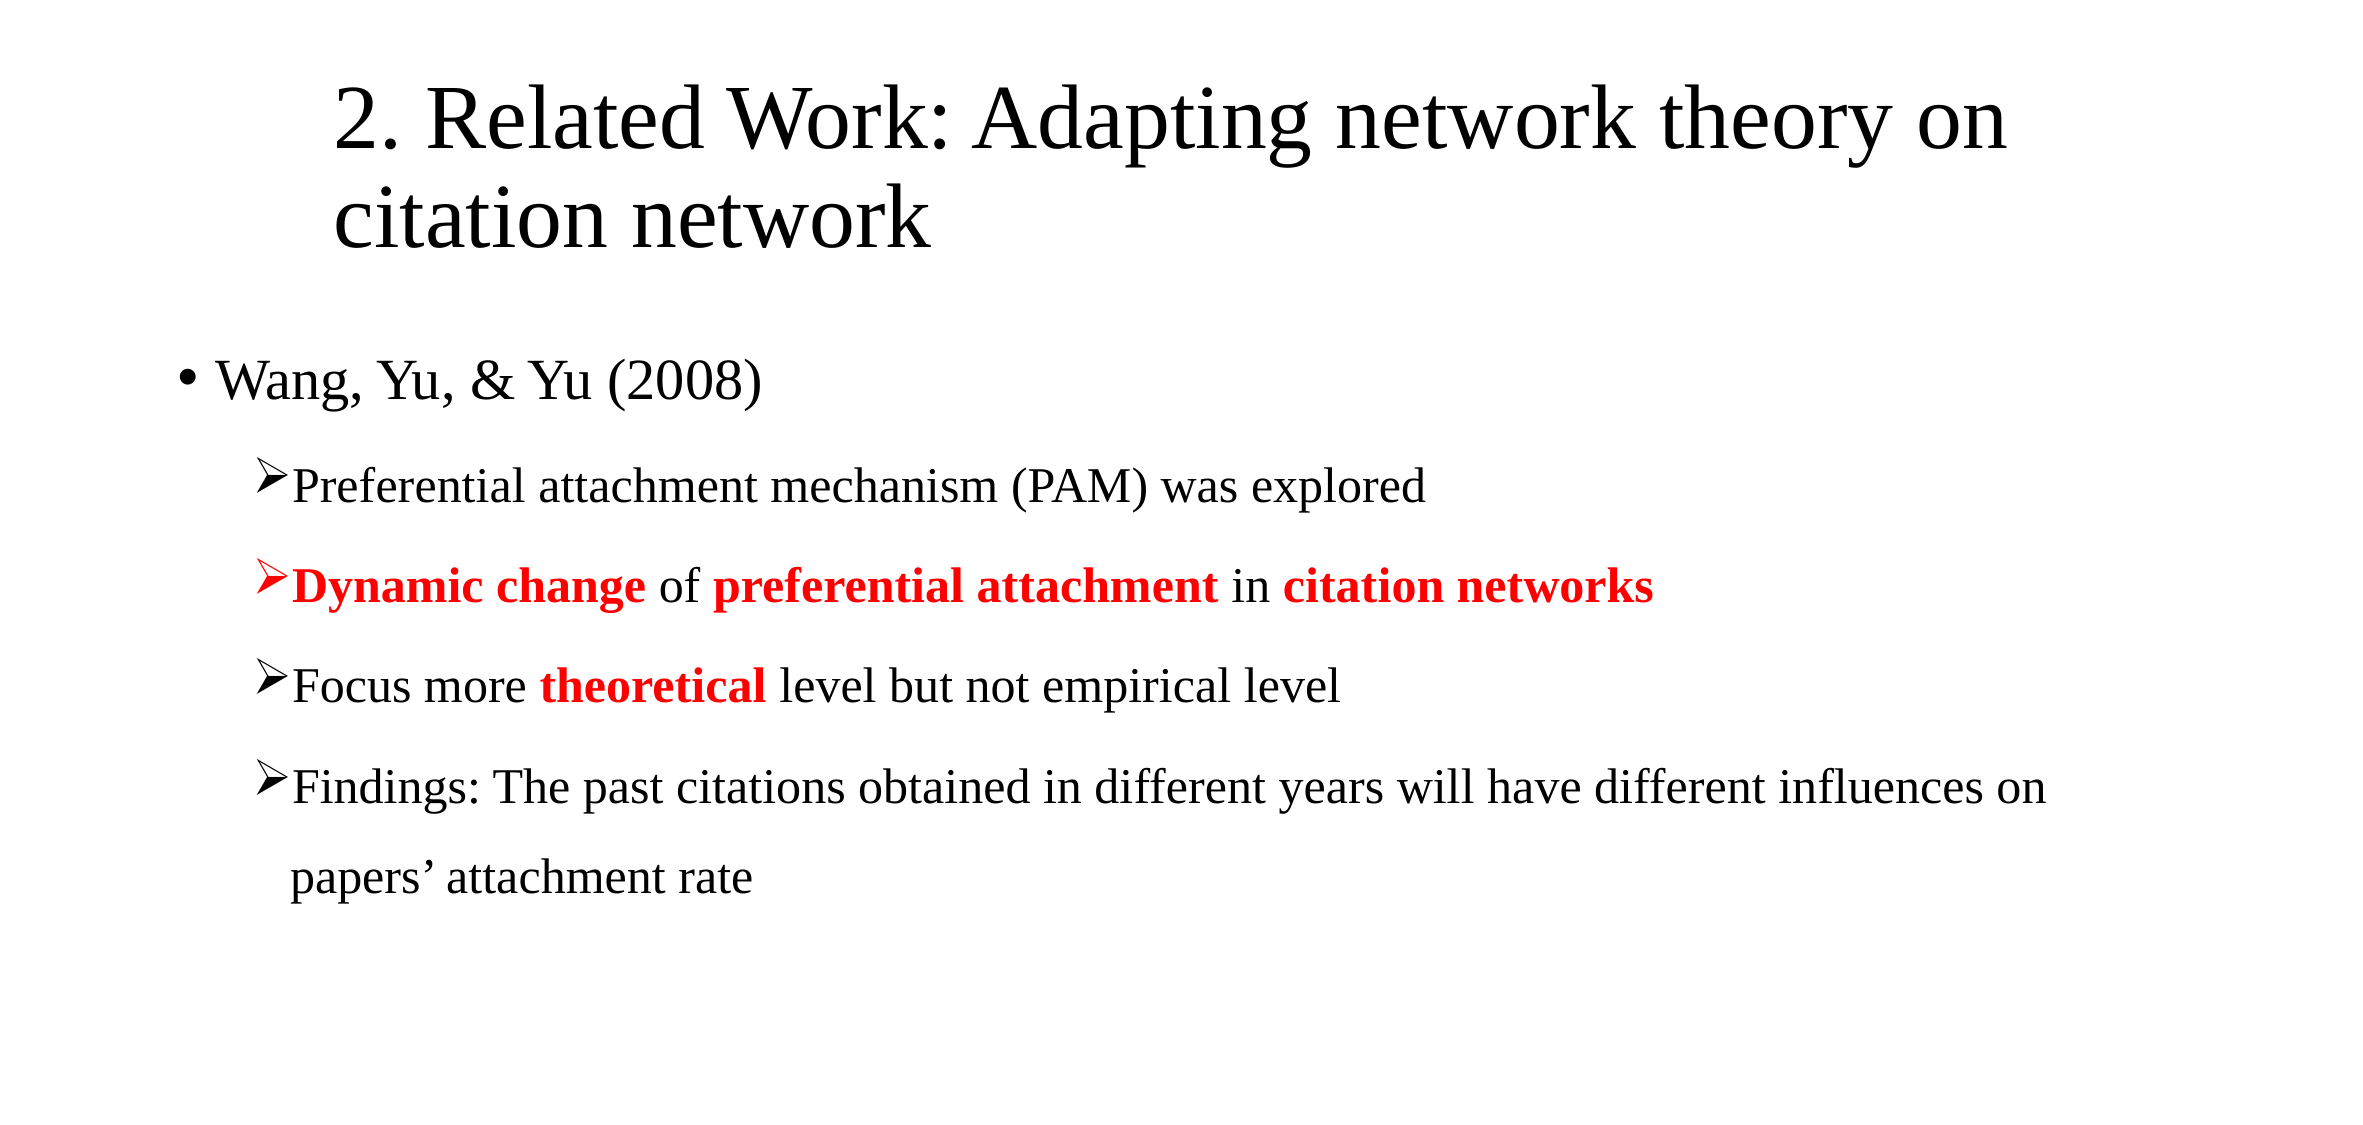

# 2. Related Work: Adapting network theory on citation network
Wang, Yu, & Yu (2008)
Preferential attachment mechanism (PAM) was explored
Dynamic change of preferential attachment in citation networks
Focus more theoretical level but not empirical level
Findings: The past citations obtained in different years will have different influences on papers’ attachment rate